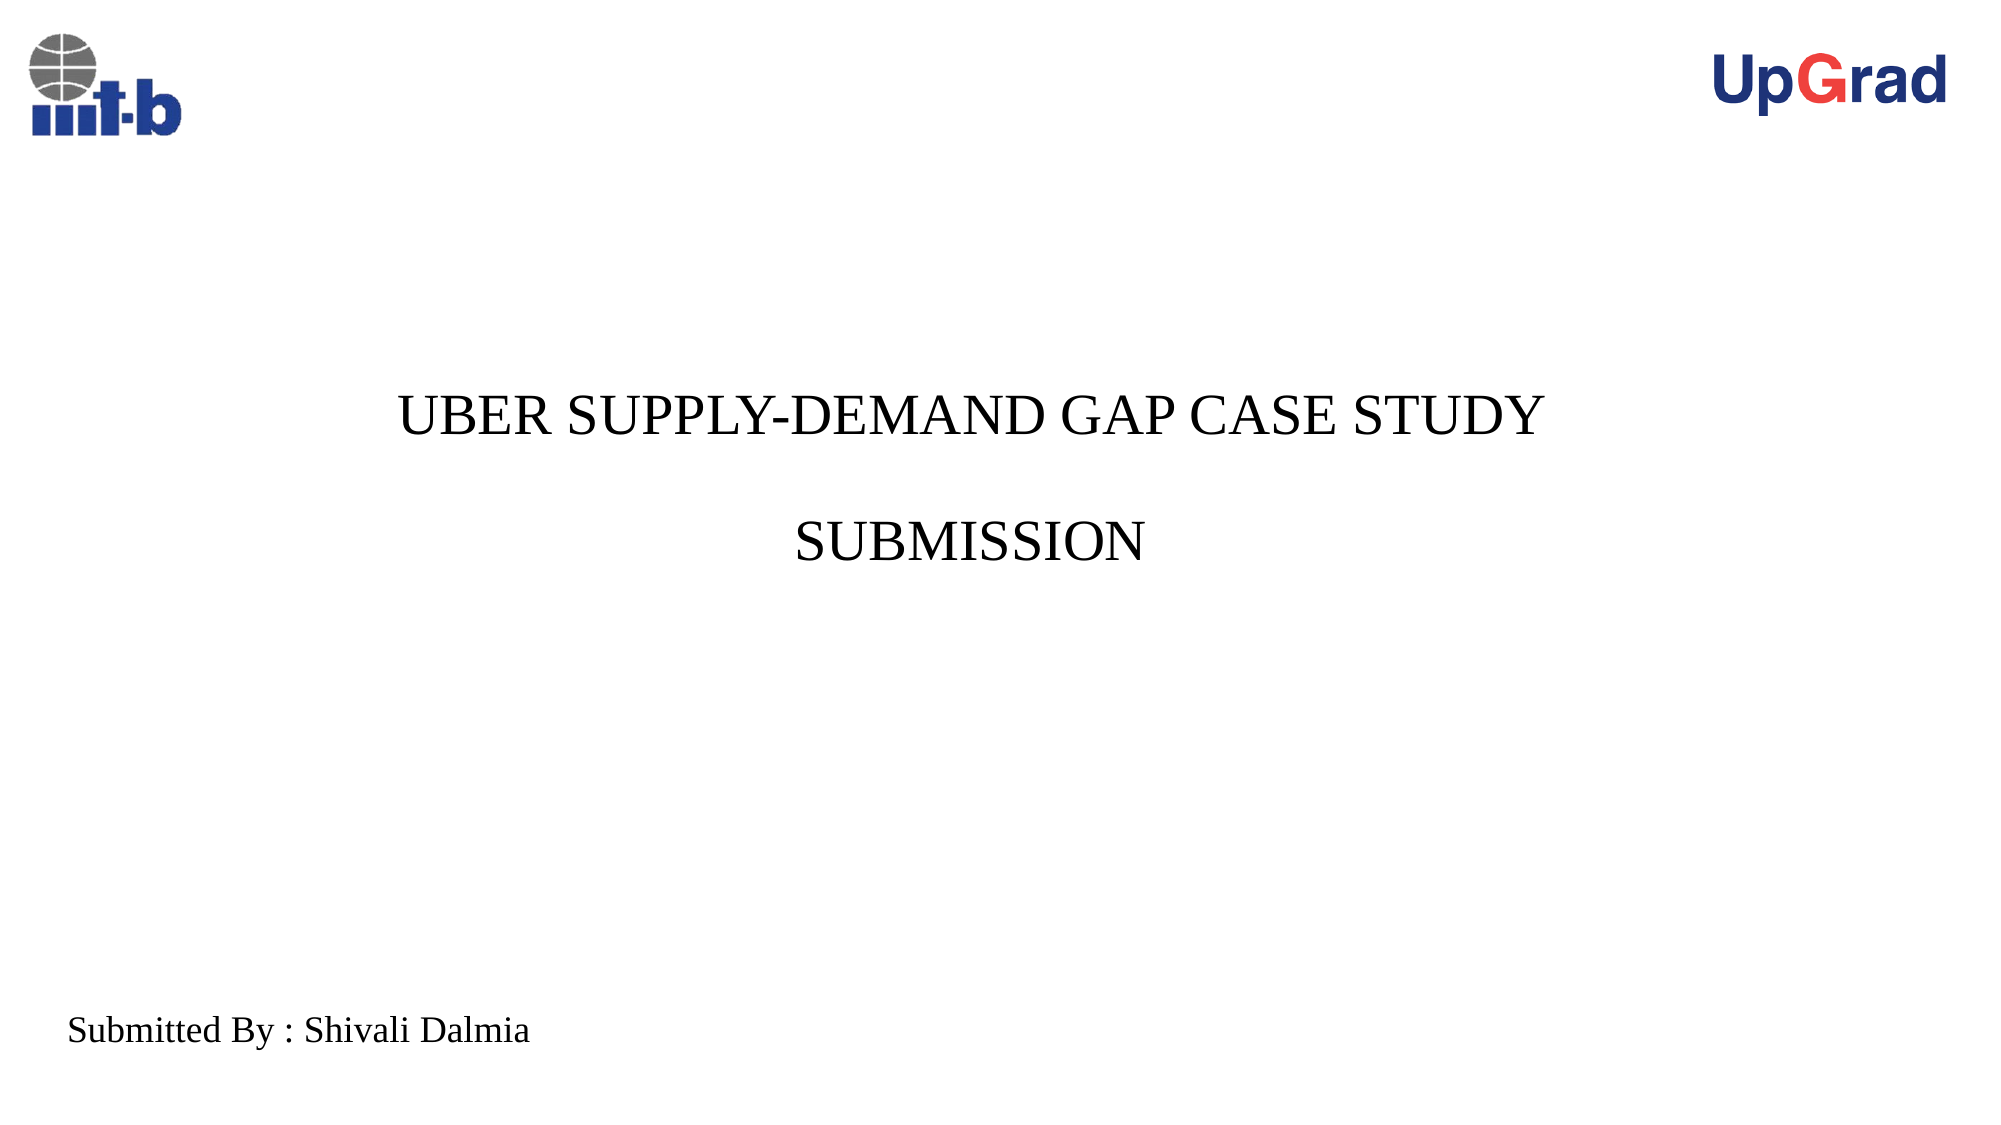

# UBER SUPPLY-DEMAND GAP CASE STUDY SUBMISSION
Submitted By : Shivali Dalmia